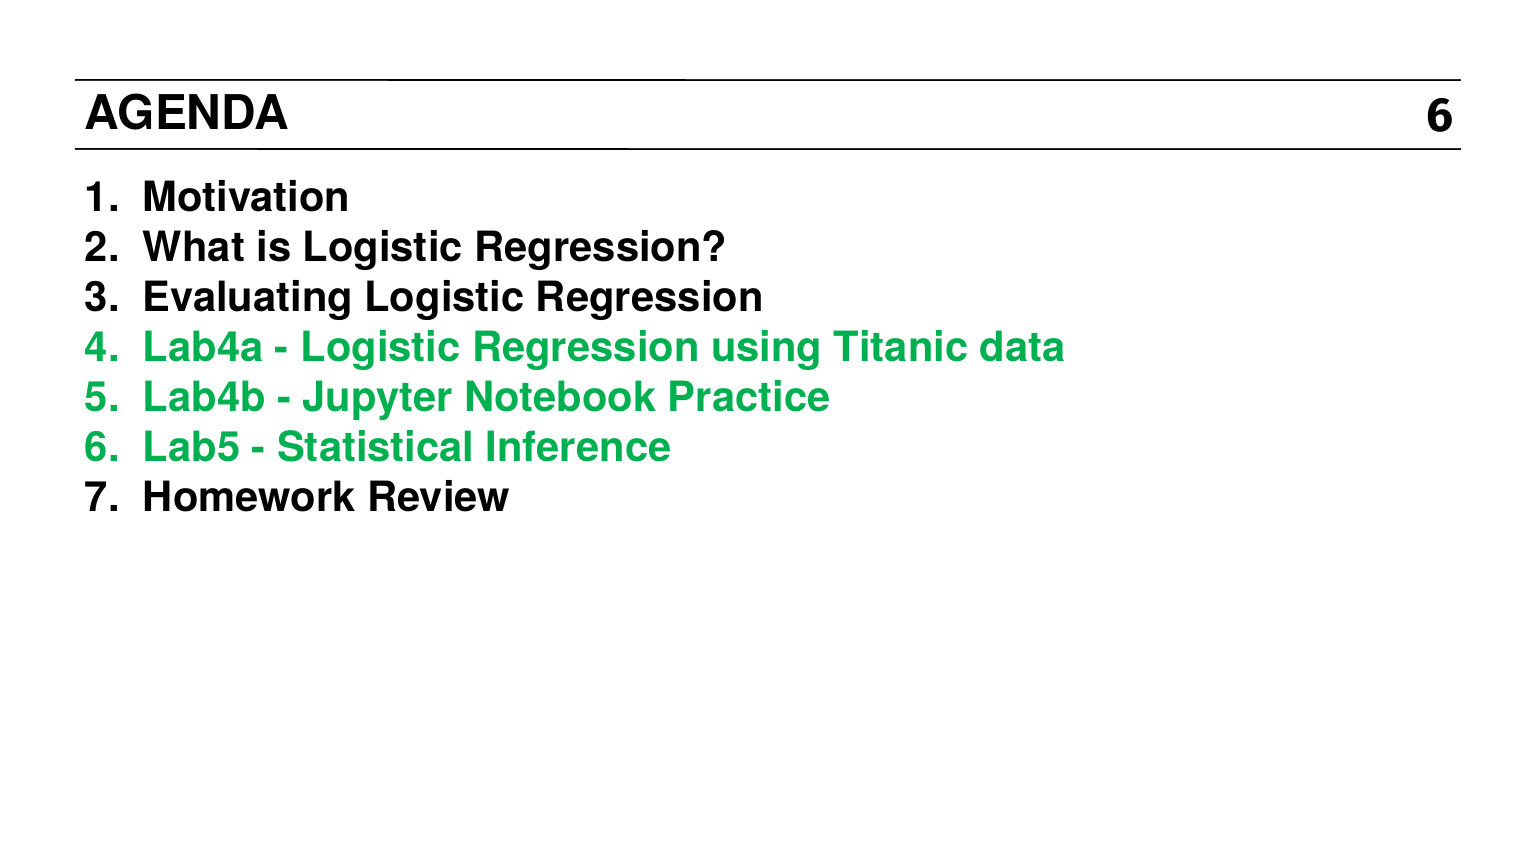

# AGENDA
6

Motivation
What is Logistic Regression?
Evaluating Logistic Regression
Lab4a - Logistic Regression using Titanic data
Lab4b - Jupyter Notebook Practice
Lab5 - Statistical Inference
Homework Review